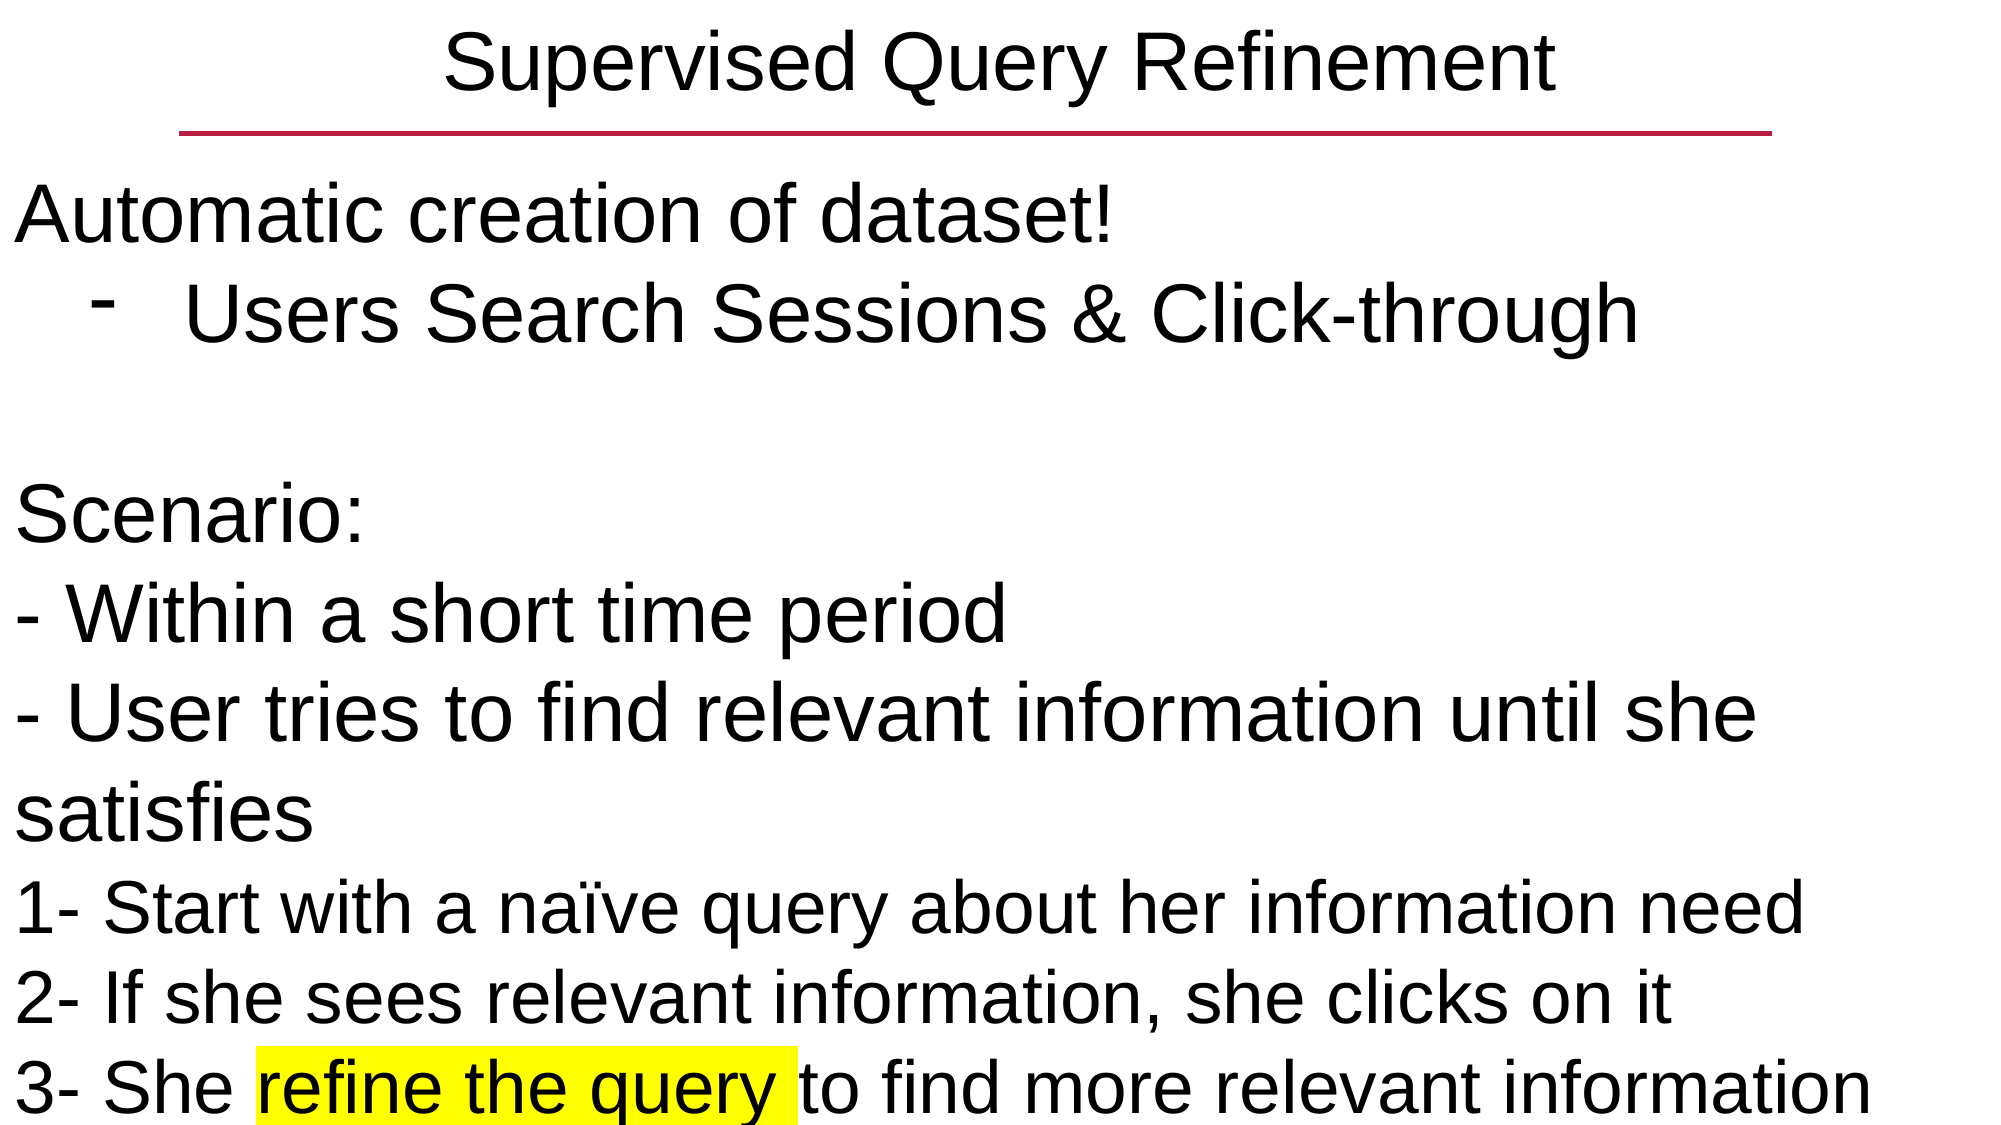

Supervised Query Refinement
Automatic creation of dataset!
Users Search Sessions & Click-through

Scenario:
- Within a short time period
- User tries to find relevant information until she satisfies
1- Start with a naïve query about her information need
2- If she sees relevant information, she clicks on it
3- She refine the query to find more relevant information